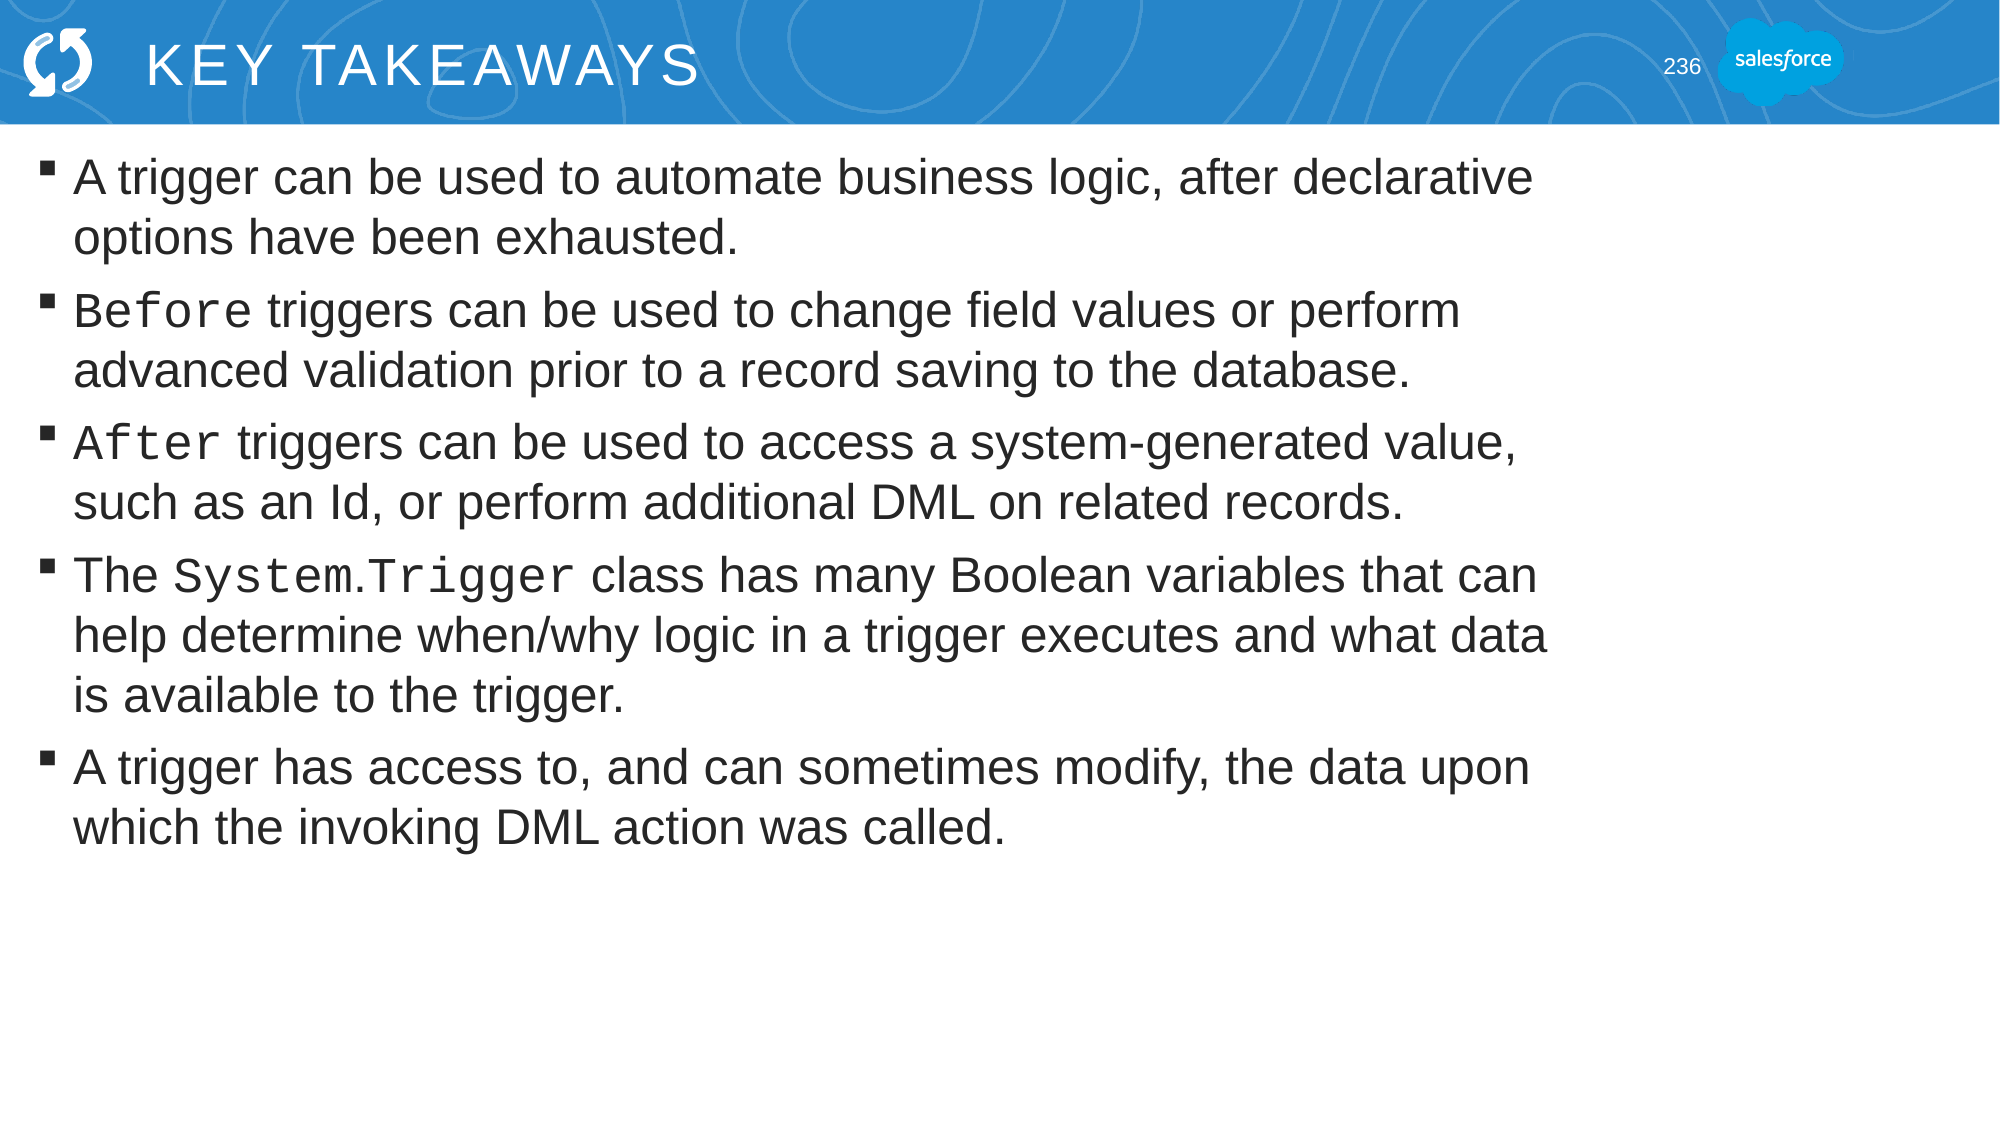

# Key Takeaways
236
A trigger can be used to automate business logic, after declarative options have been exhausted.
Before triggers can be used to change field values or perform advanced validation prior to a record saving to the database.
After triggers can be used to access a system-generated value, such as an Id, or perform additional DML on related records.
The System.Trigger class has many Boolean variables that can help determine when/why logic in a trigger executes and what data is available to the trigger.
A trigger has access to, and can sometimes modify, the data upon which the invoking DML action was called.